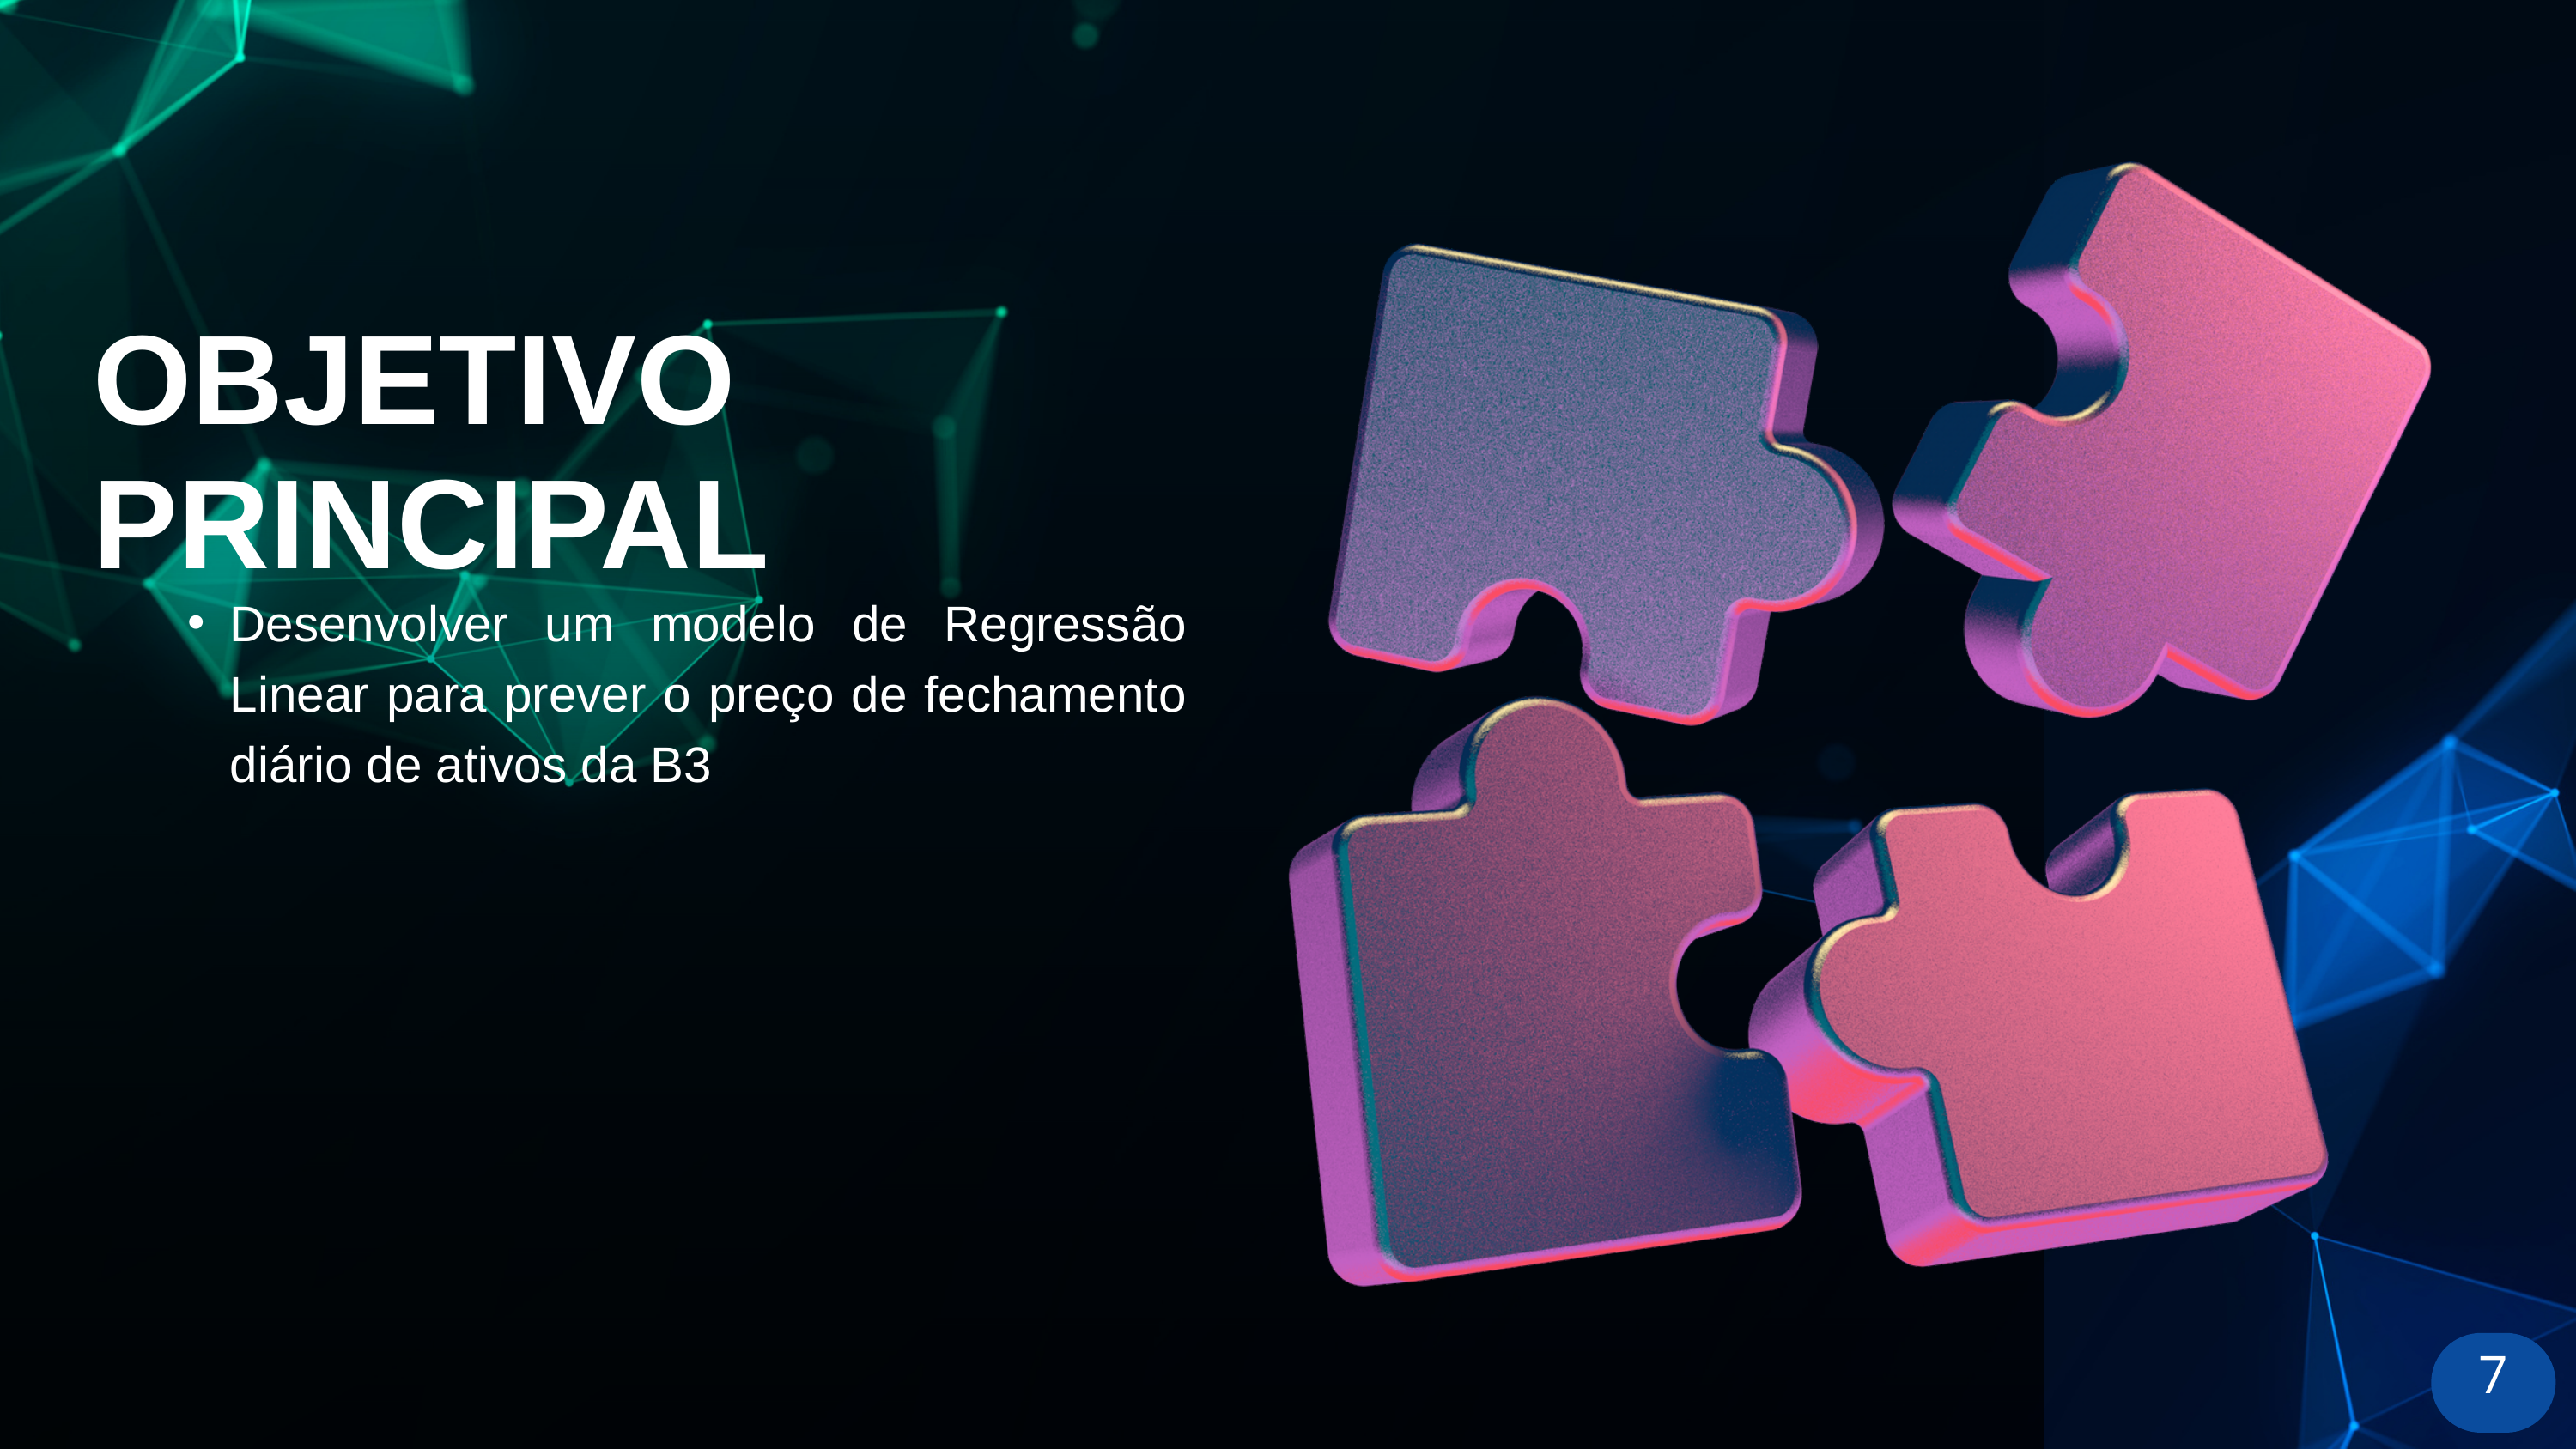

OBJETIVO PRINCIPAL
Desenvolver um modelo de Regressão Linear para prever o preço de fechamento diário de ativos da B3

7